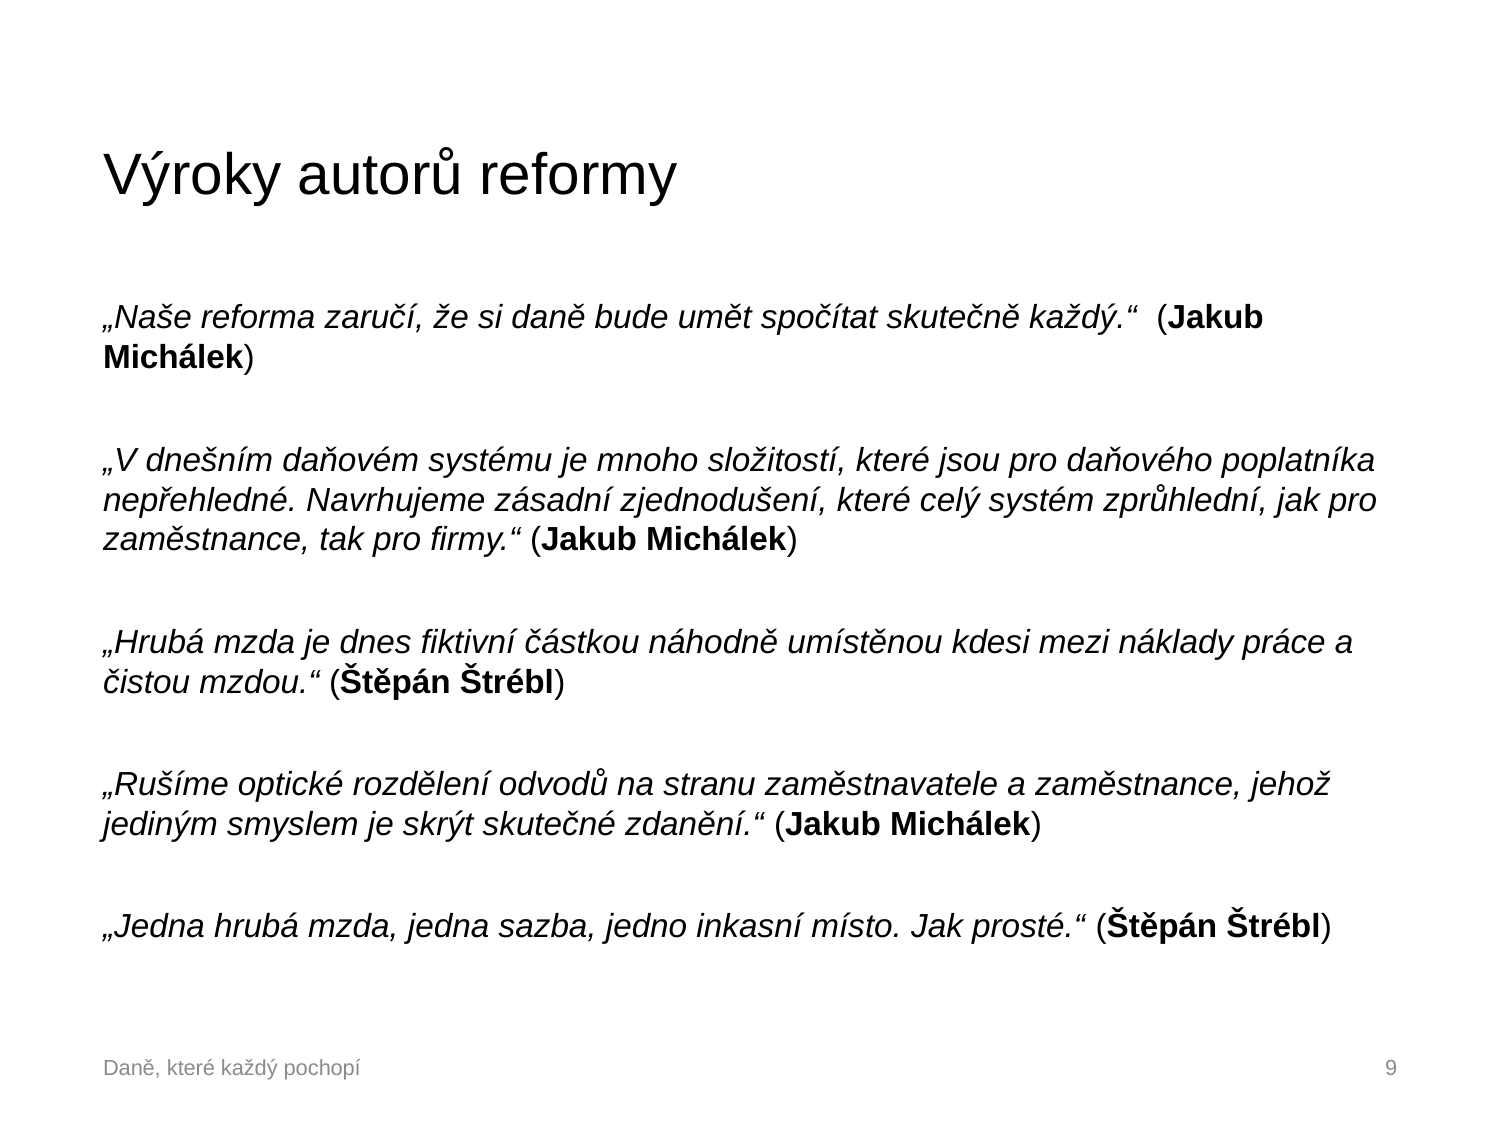

# Výroky autorů reformy
„Naše reforma zaručí, že si daně bude umět spočítat skutečně každý.“  (Jakub Michálek)
„V dnešním daňovém systému je mnoho složitostí, které jsou pro daňového poplatníka nepřehledné. Navrhujeme zásadní zjednodušení, které celý systém zprůhlední, jak pro zaměstnance, tak pro firmy.“ (Jakub Michálek)
„Hrubá mzda je dnes fiktivní částkou náhodně umístěnou kdesi mezi náklady práce a čistou mzdou.“ (Štěpán Štrébl)
„Rušíme optické rozdělení odvodů na stranu zaměstnavatele a zaměstnance, jehož jediným smyslem je skrýt skutečné zdanění.“ (Jakub Michálek)
„Jedna hrubá mzda, jedna sazba, jedno inkasní místo. Jak prosté.“ (Štěpán Štrébl)

Daně, které každý pochopí
9